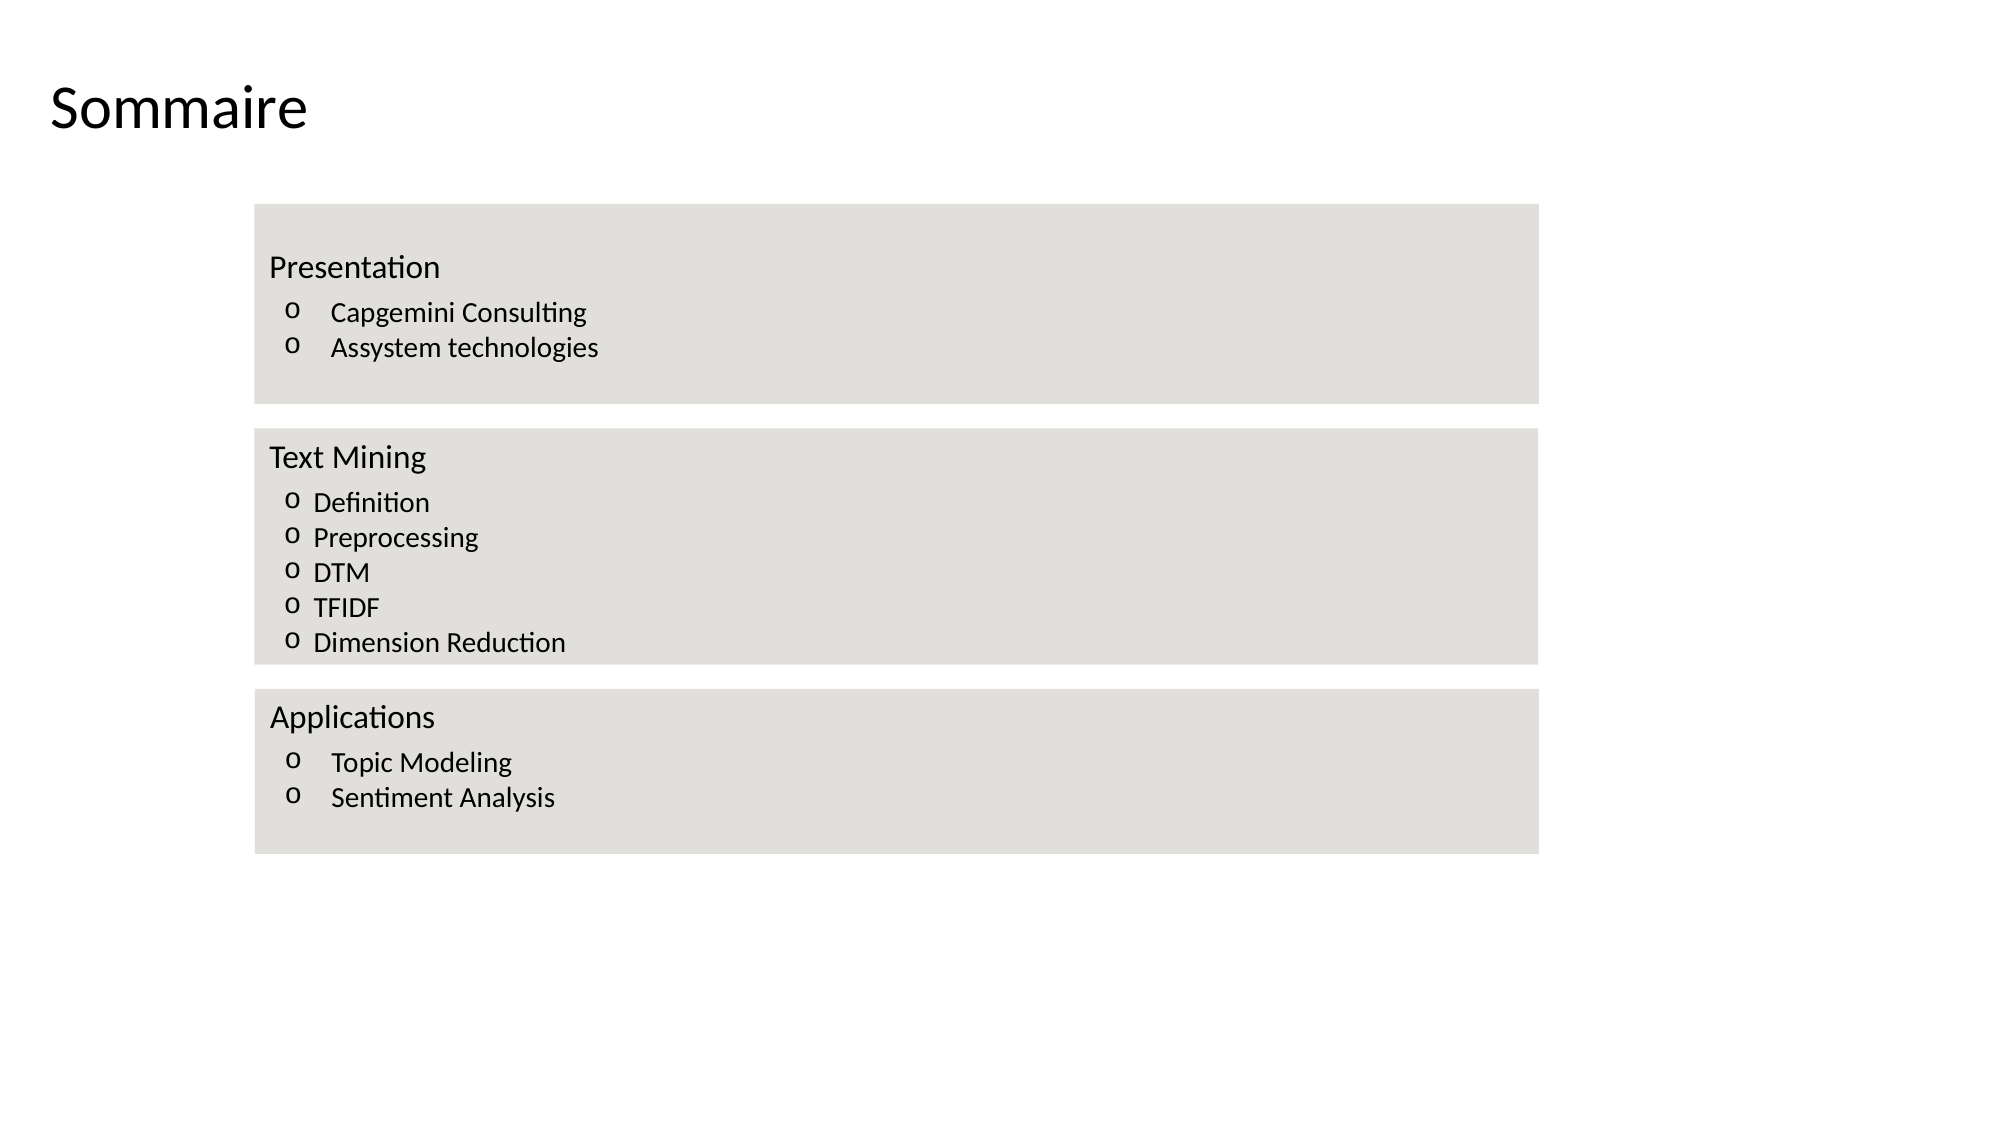

# Sommaire
Presentation
Capgemini Consulting
Assystem technologies
Text Mining
Definition
Preprocessing
DTM
TFIDF
Dimension Reduction
Applications
Topic Modeling
Sentiment Analysis